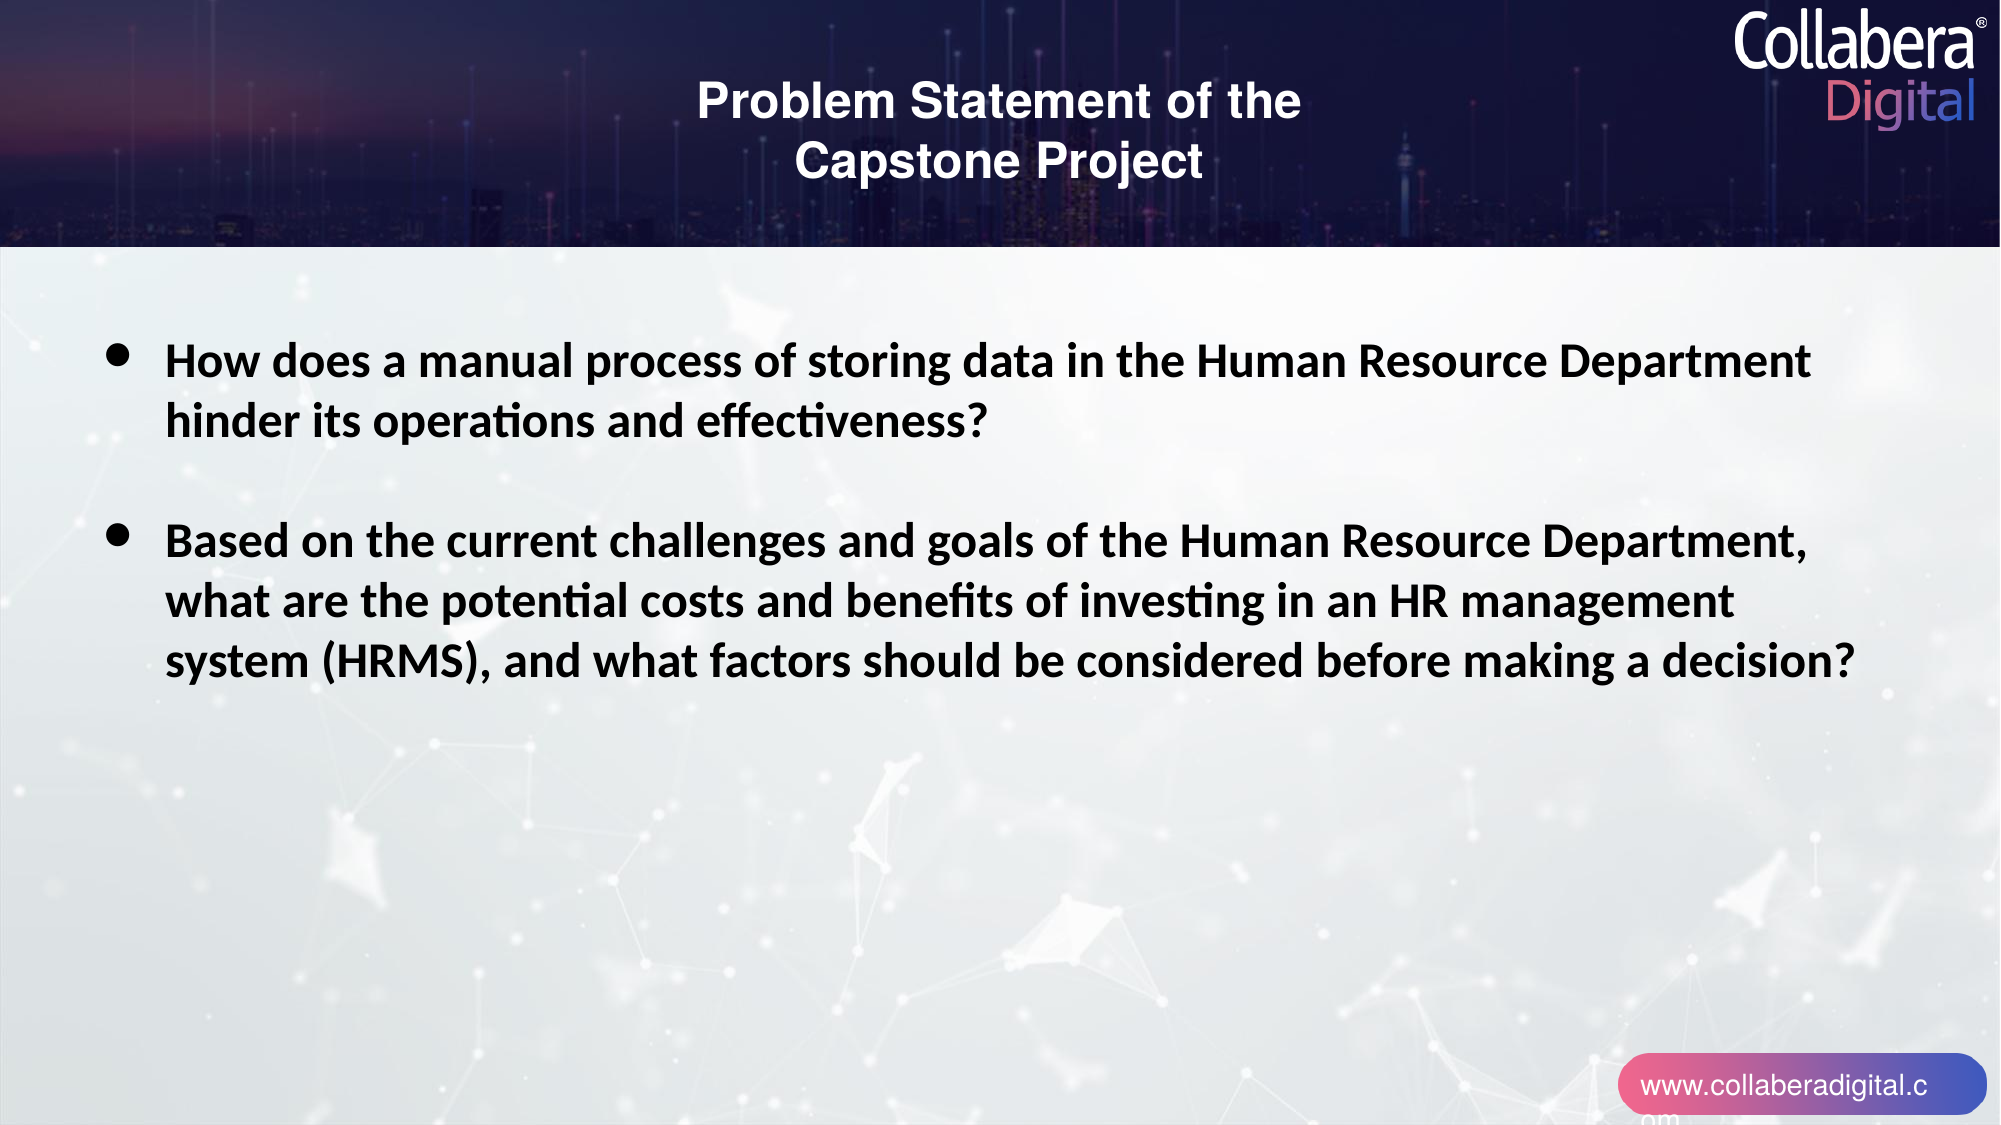

Problem Statement of the Capstone Project
How does a manual process of storing data in the Human Resource Department hinder its operations and effectiveness?

Based on the current challenges and goals of the Human Resource Department, what are the potential costs and benefits of investing in an HR management system (HRMS), and what factors should be considered before making a decision?